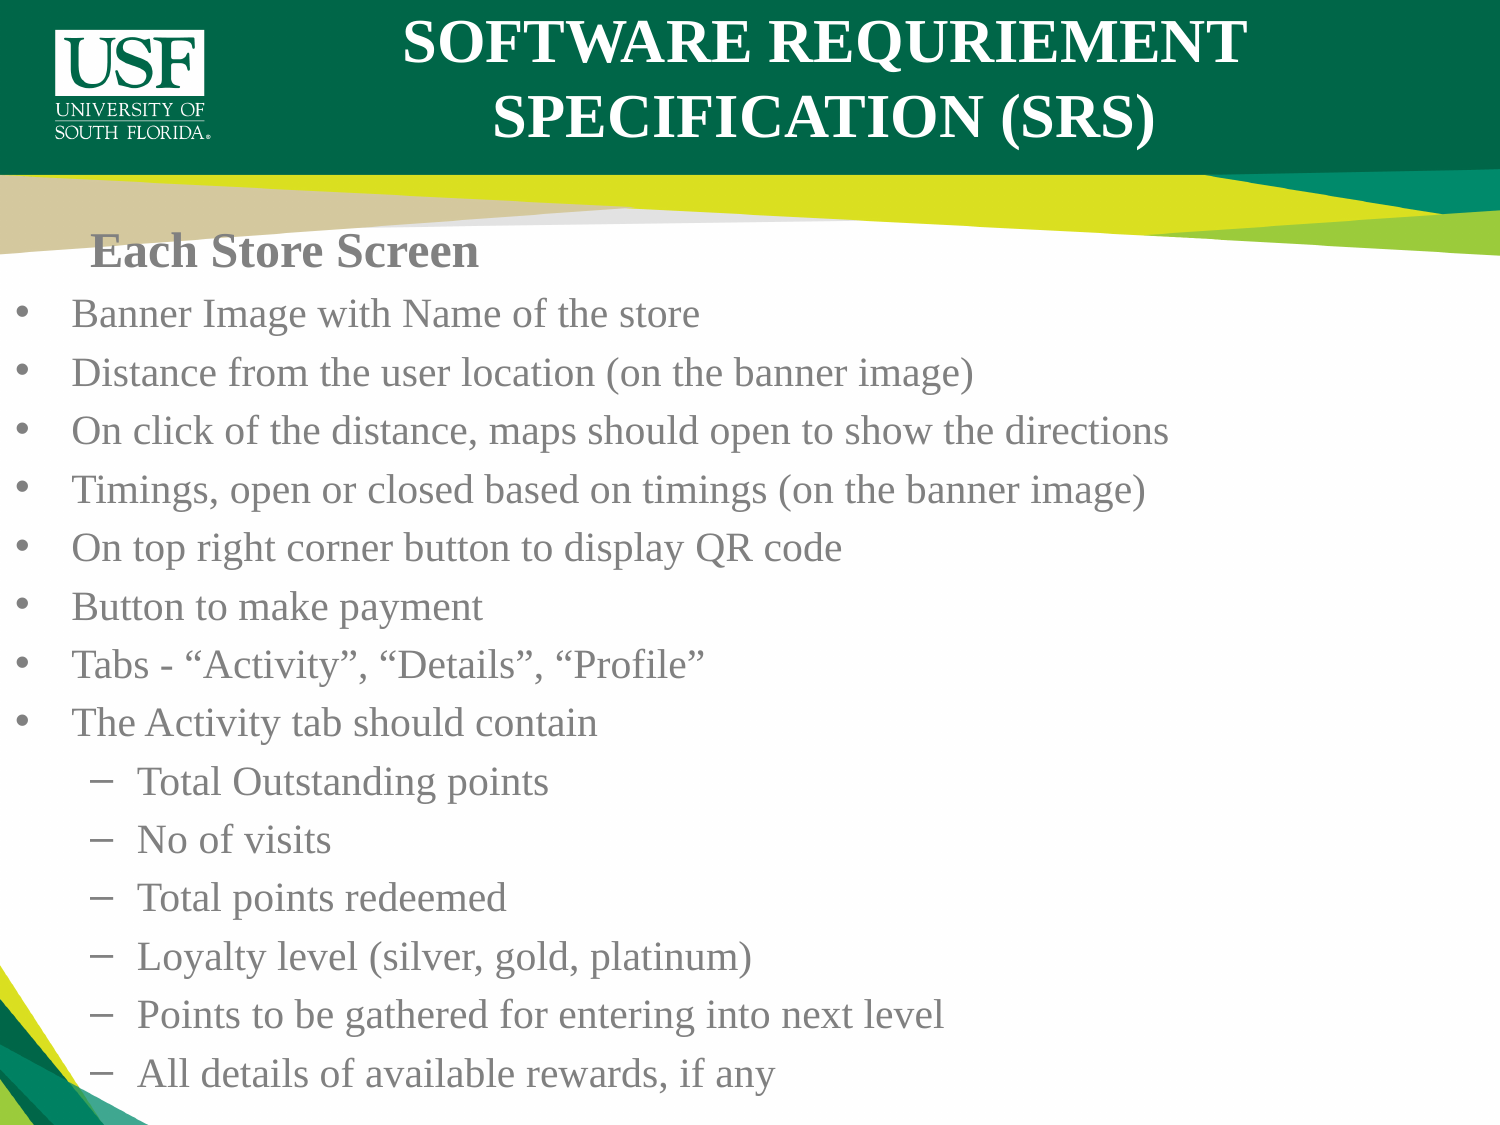

# SOFTWARE REQURIEMENT SPECIFICATION (SRS)
Each Store Screen
Banner Image with Name of the store
Distance from the user location (on the banner image)
On click of the distance, maps should open to show the directions
Timings, open or closed based on timings (on the banner image)
On top right corner button to display QR code
Button to make payment
Tabs - “Activity”, “Details”, “Profile”
The Activity tab should contain
Total Outstanding points
No of visits
Total points redeemed
Loyalty level (silver, gold, platinum)
Points to be gathered for entering into next level
All details of available rewards, if any